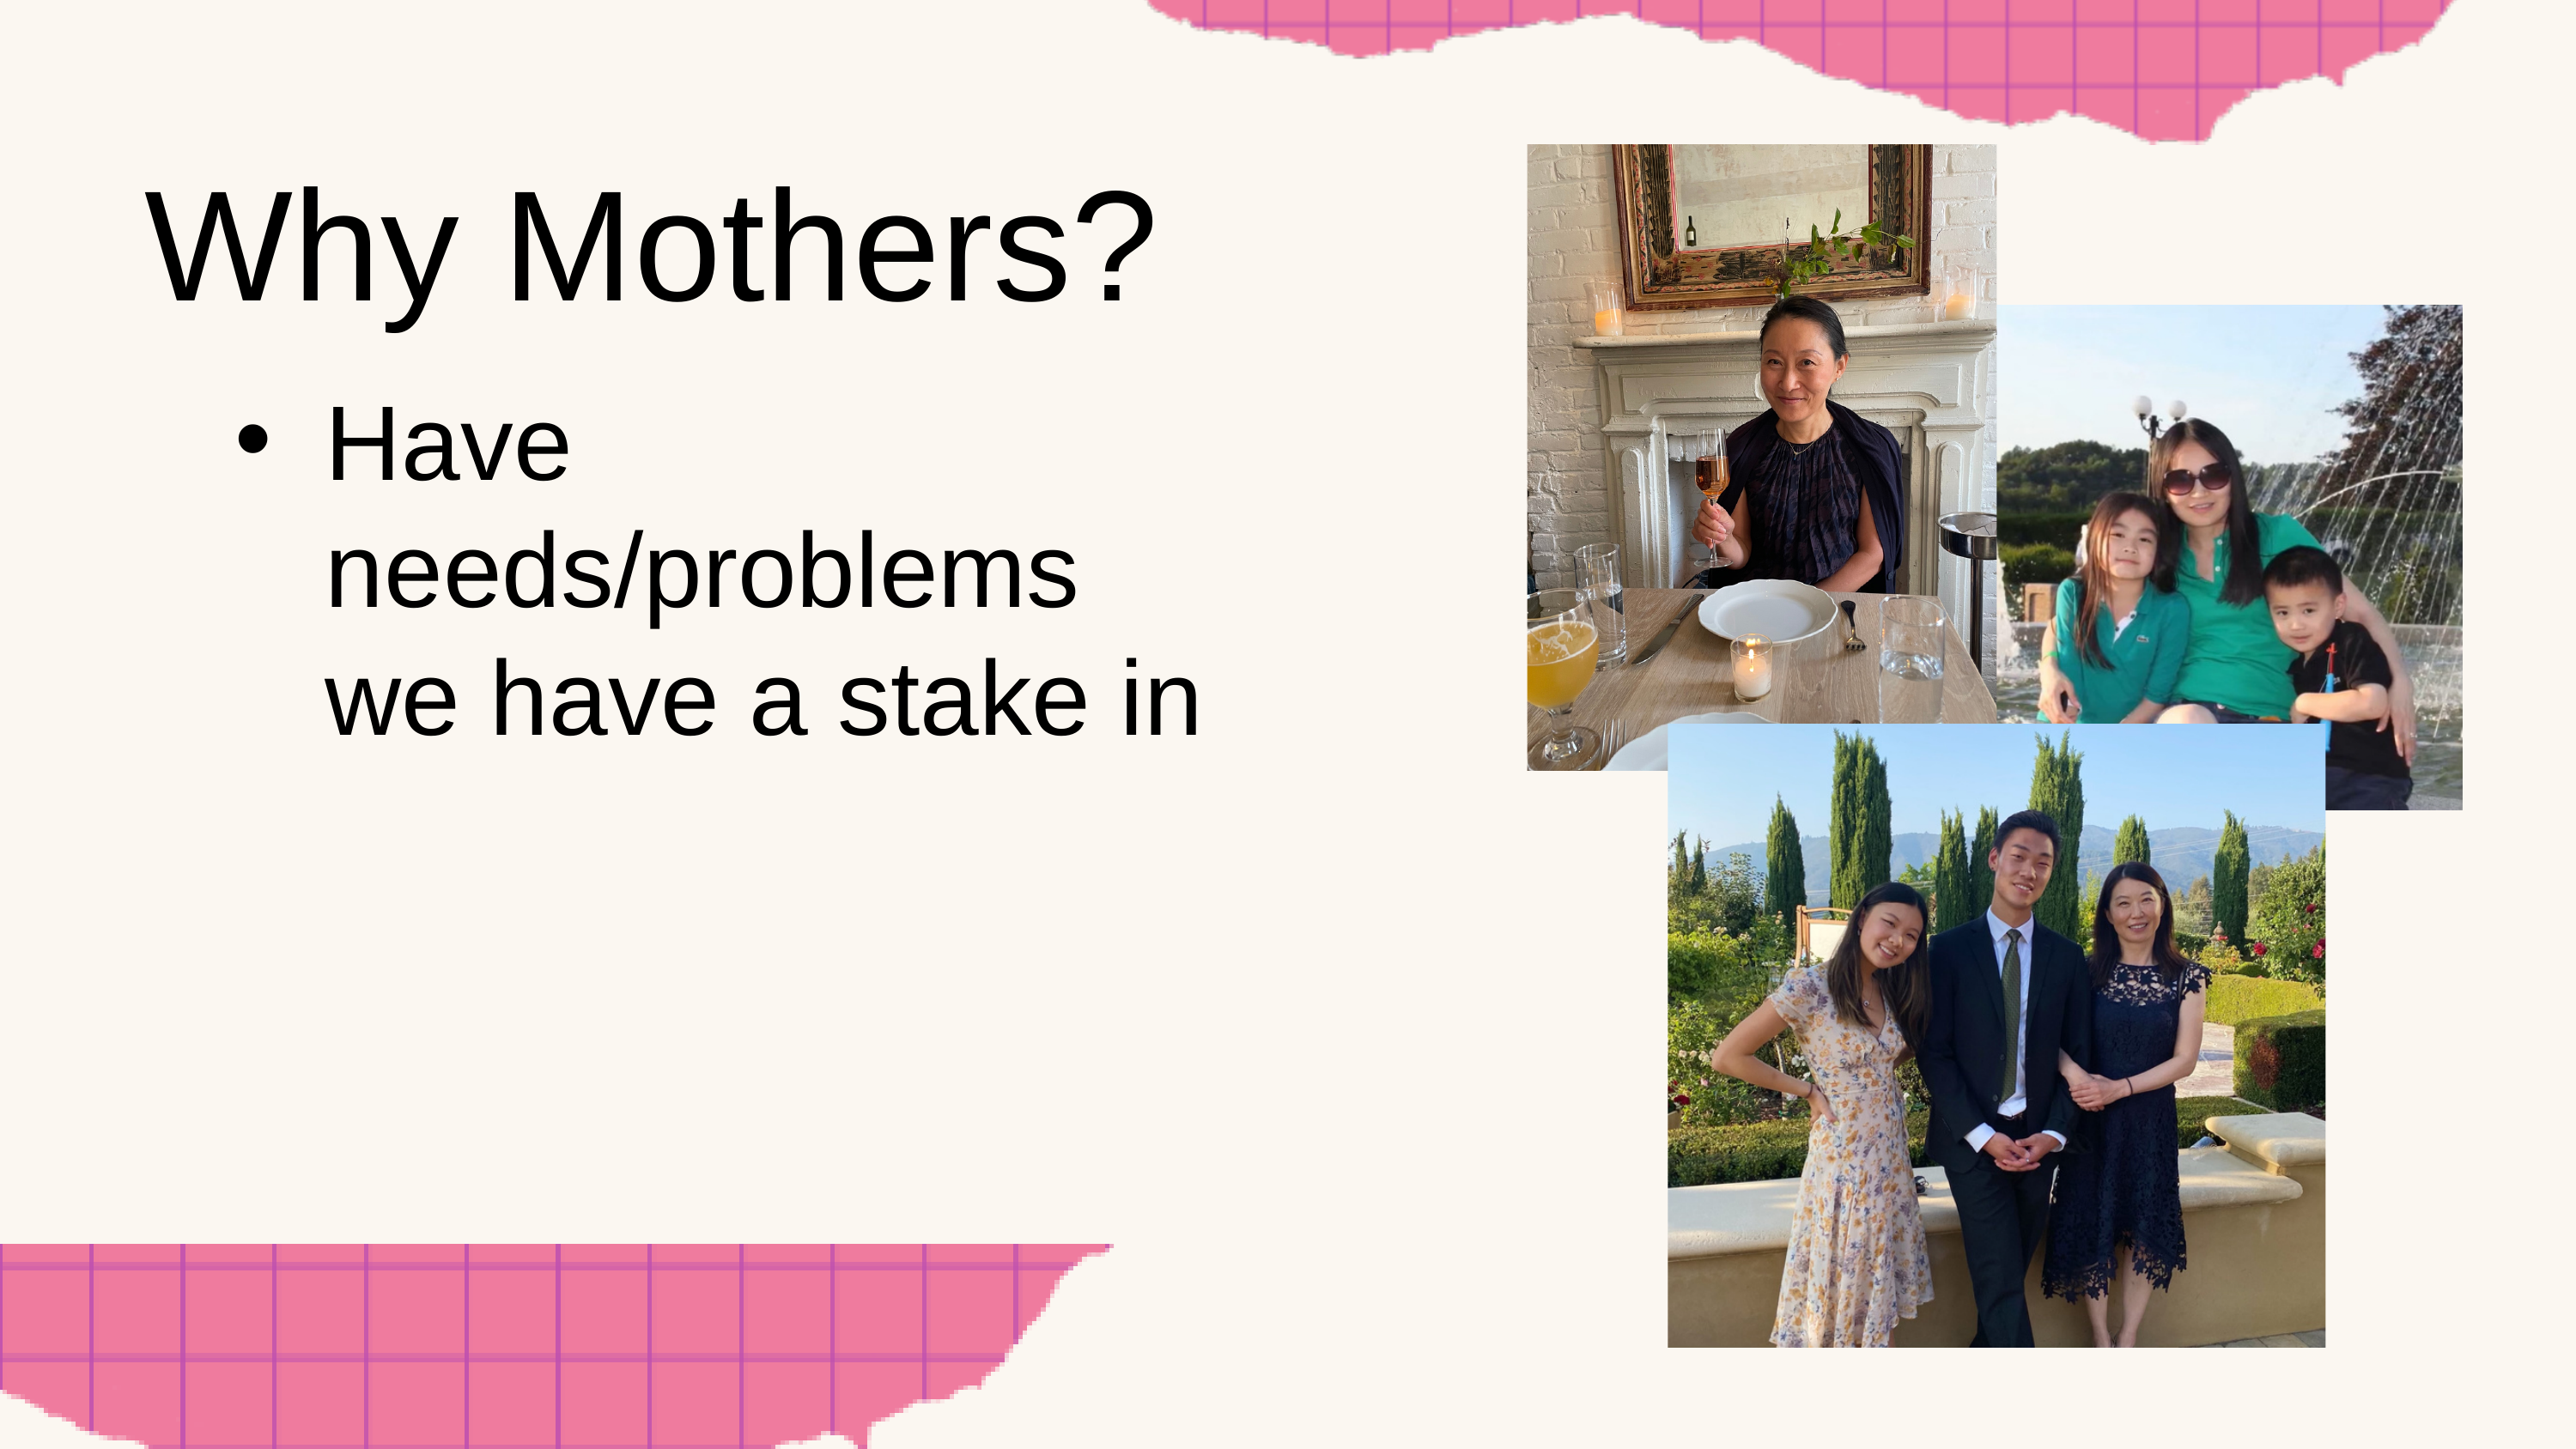

Why Mothers?

Have needs/problems we have a stake in